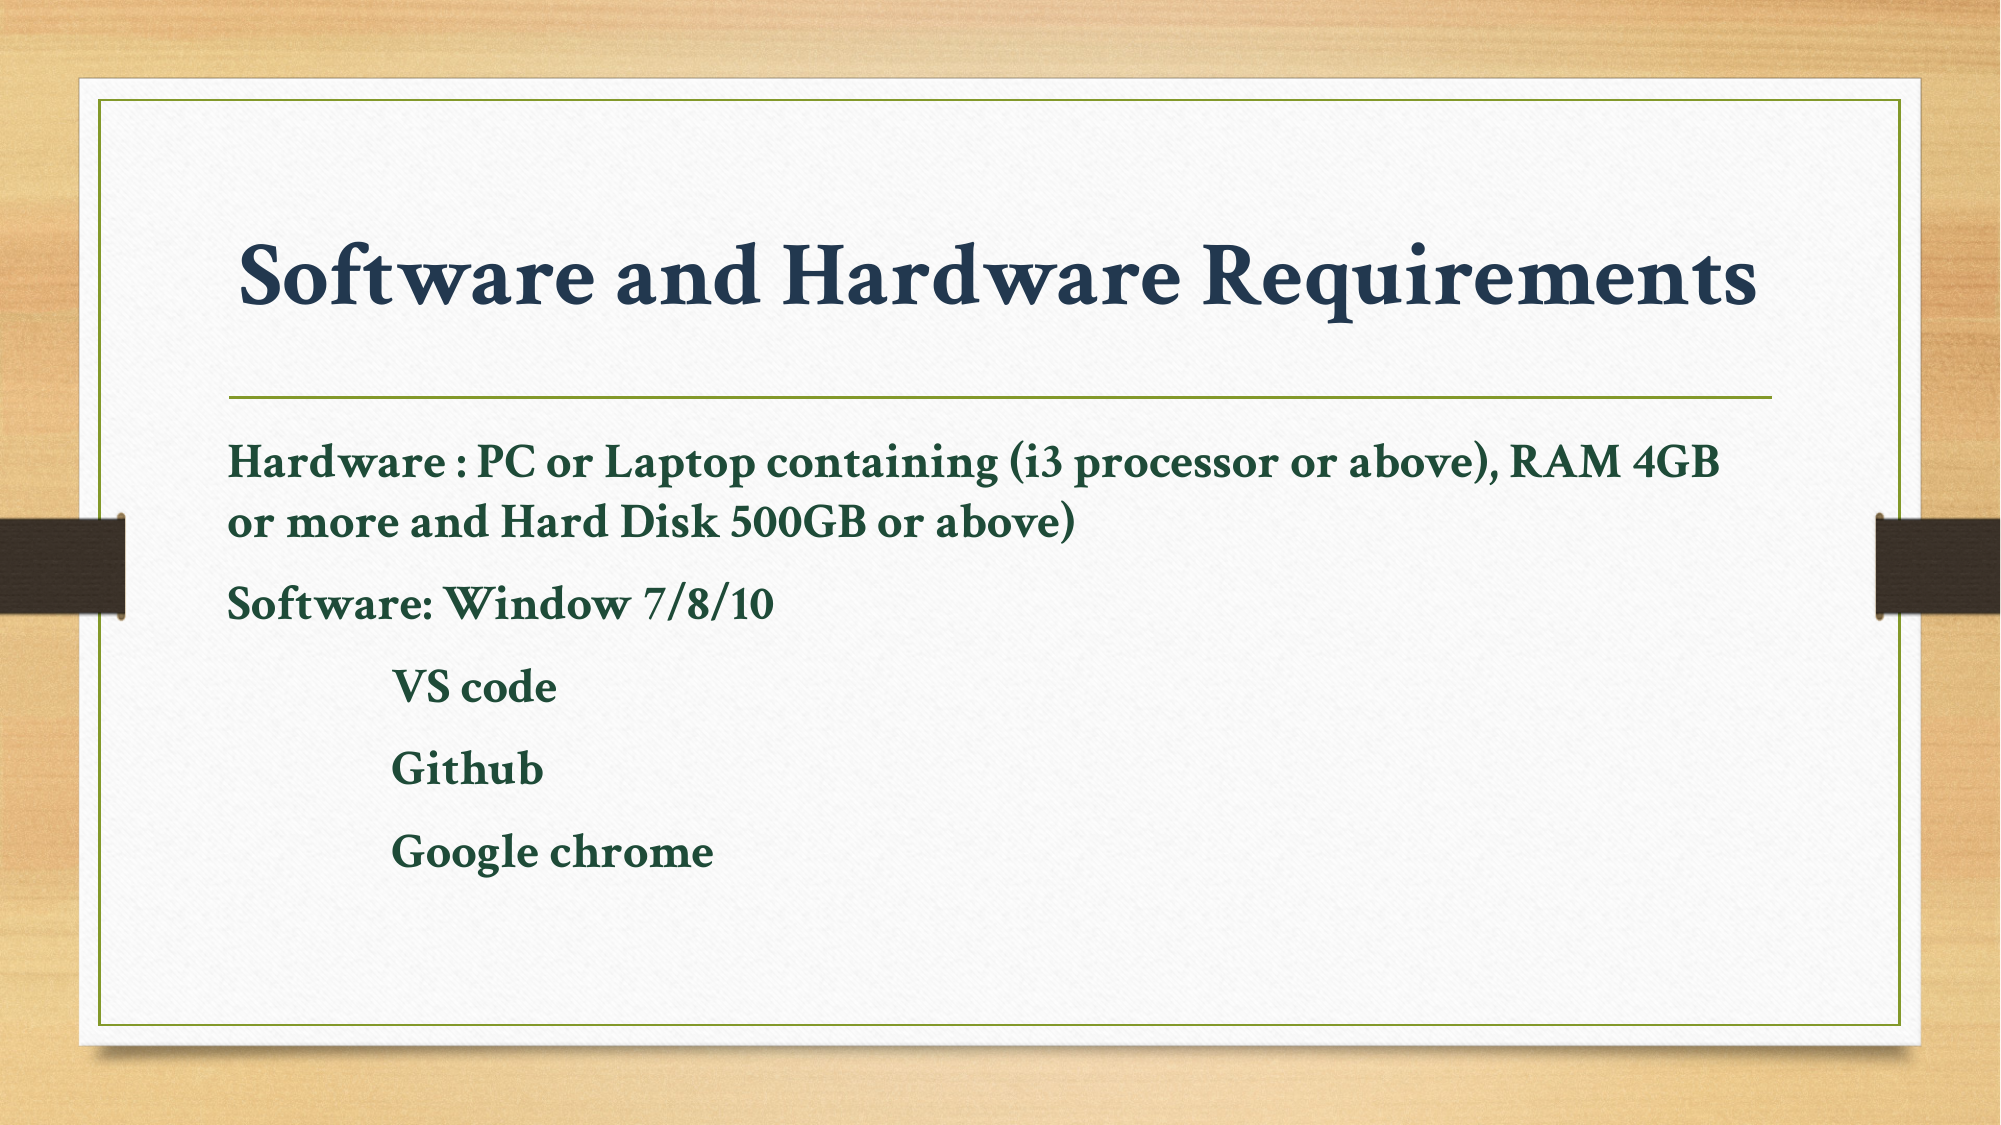

# Software and Hardware Requirements
Hardware : PC or Laptop containing (i3 processor or above), RAM 4GB or more and Hard Disk 500GB or above)
Software: Window 7/8/10
                VS code
                Github
                Google chrome